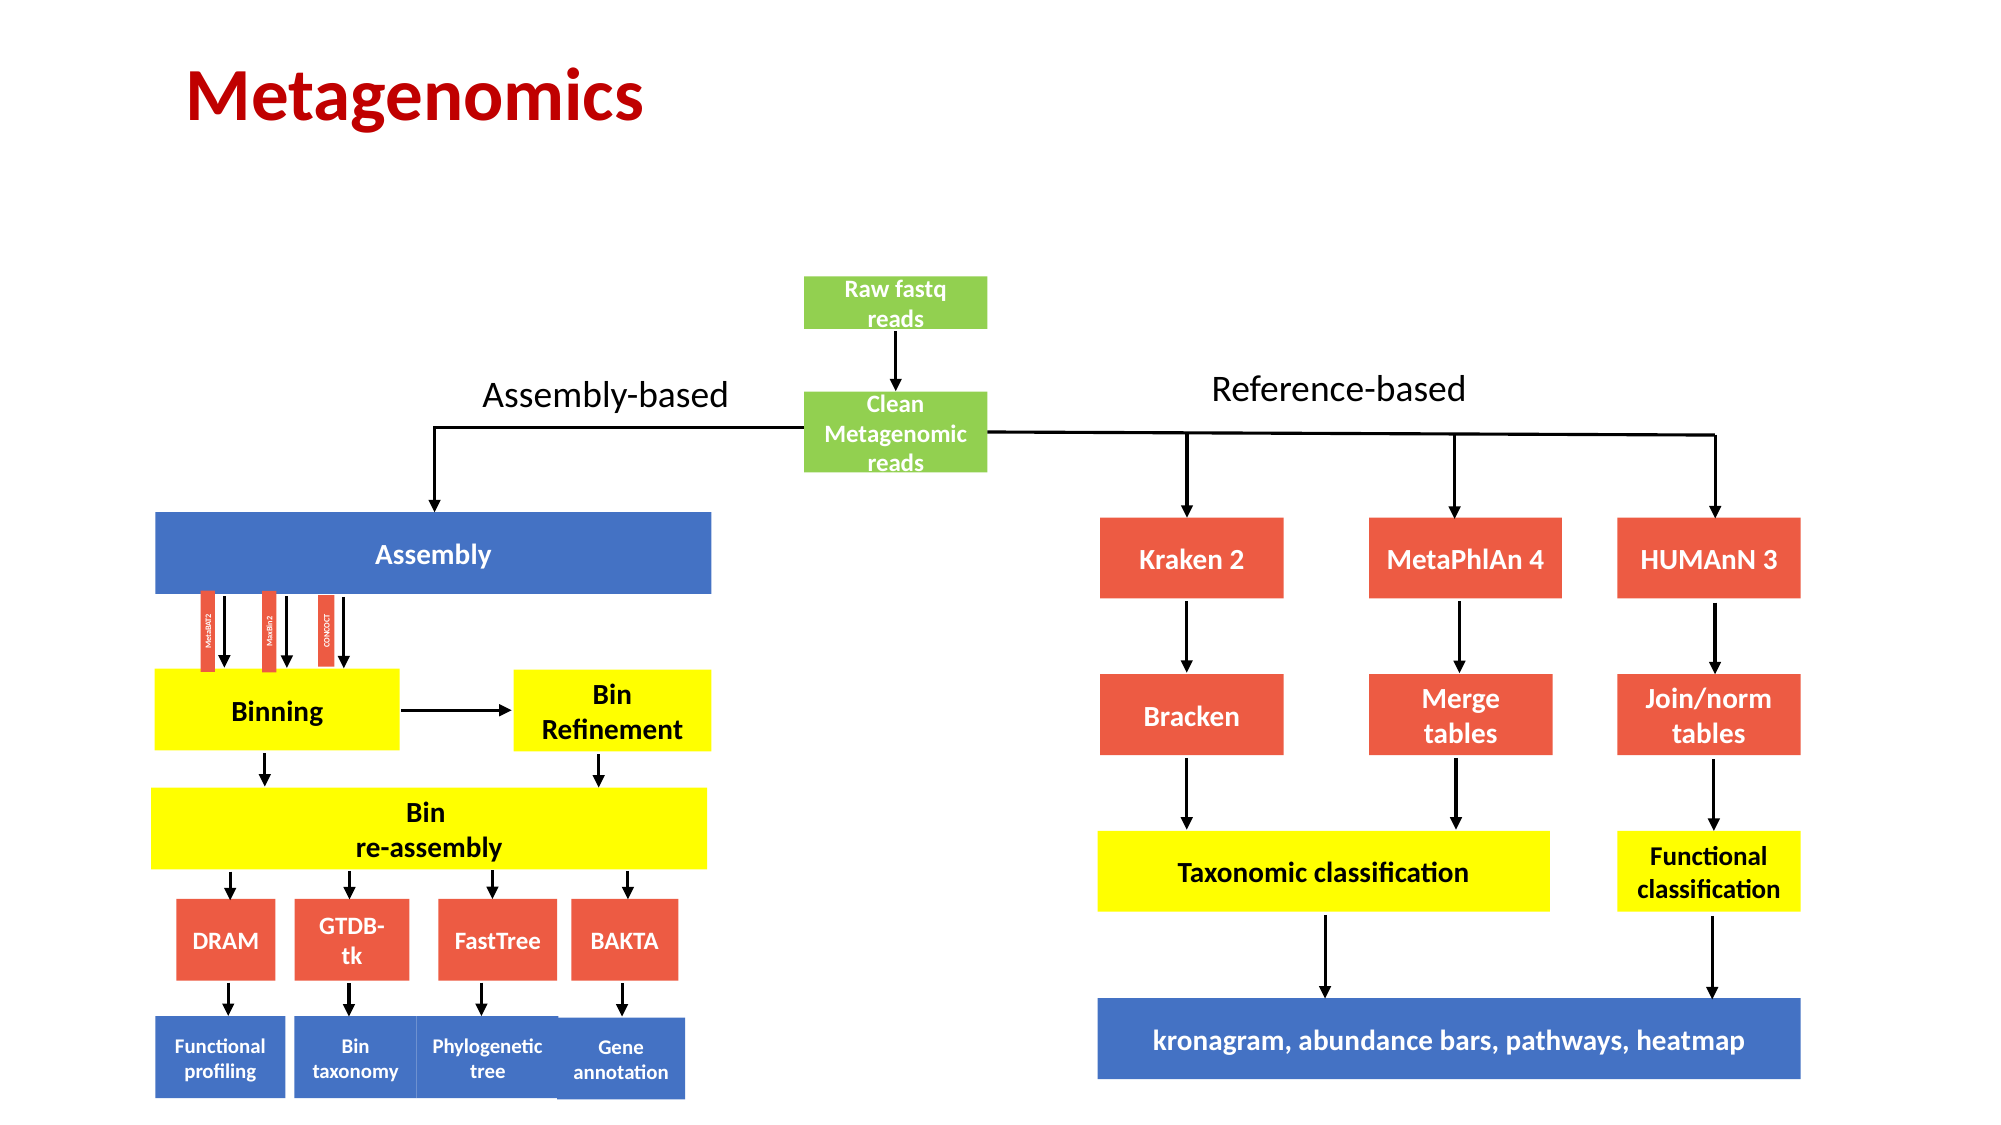

Metagenomics
Raw fastq reads
Clean Metagenomic reads
Kraken 2
MetaPhlAn 4
HUMAnN 3
Bracken
Merge tables
Join/norm tables
Taxonomic classification
Functional classification
kronagram, abundance bars, pathways, heatmap
Reference-based
Assembly-based
Assembly
CONCOCT
MetaBAT2
MaxBin2
Binning
Bin Refinement
Bin
re-assembly
DRAM
GTDB-tk
BAKTA
FastTree
Functional profiling
Bin taxonomy
Phylogenetic tree
Gene annotation